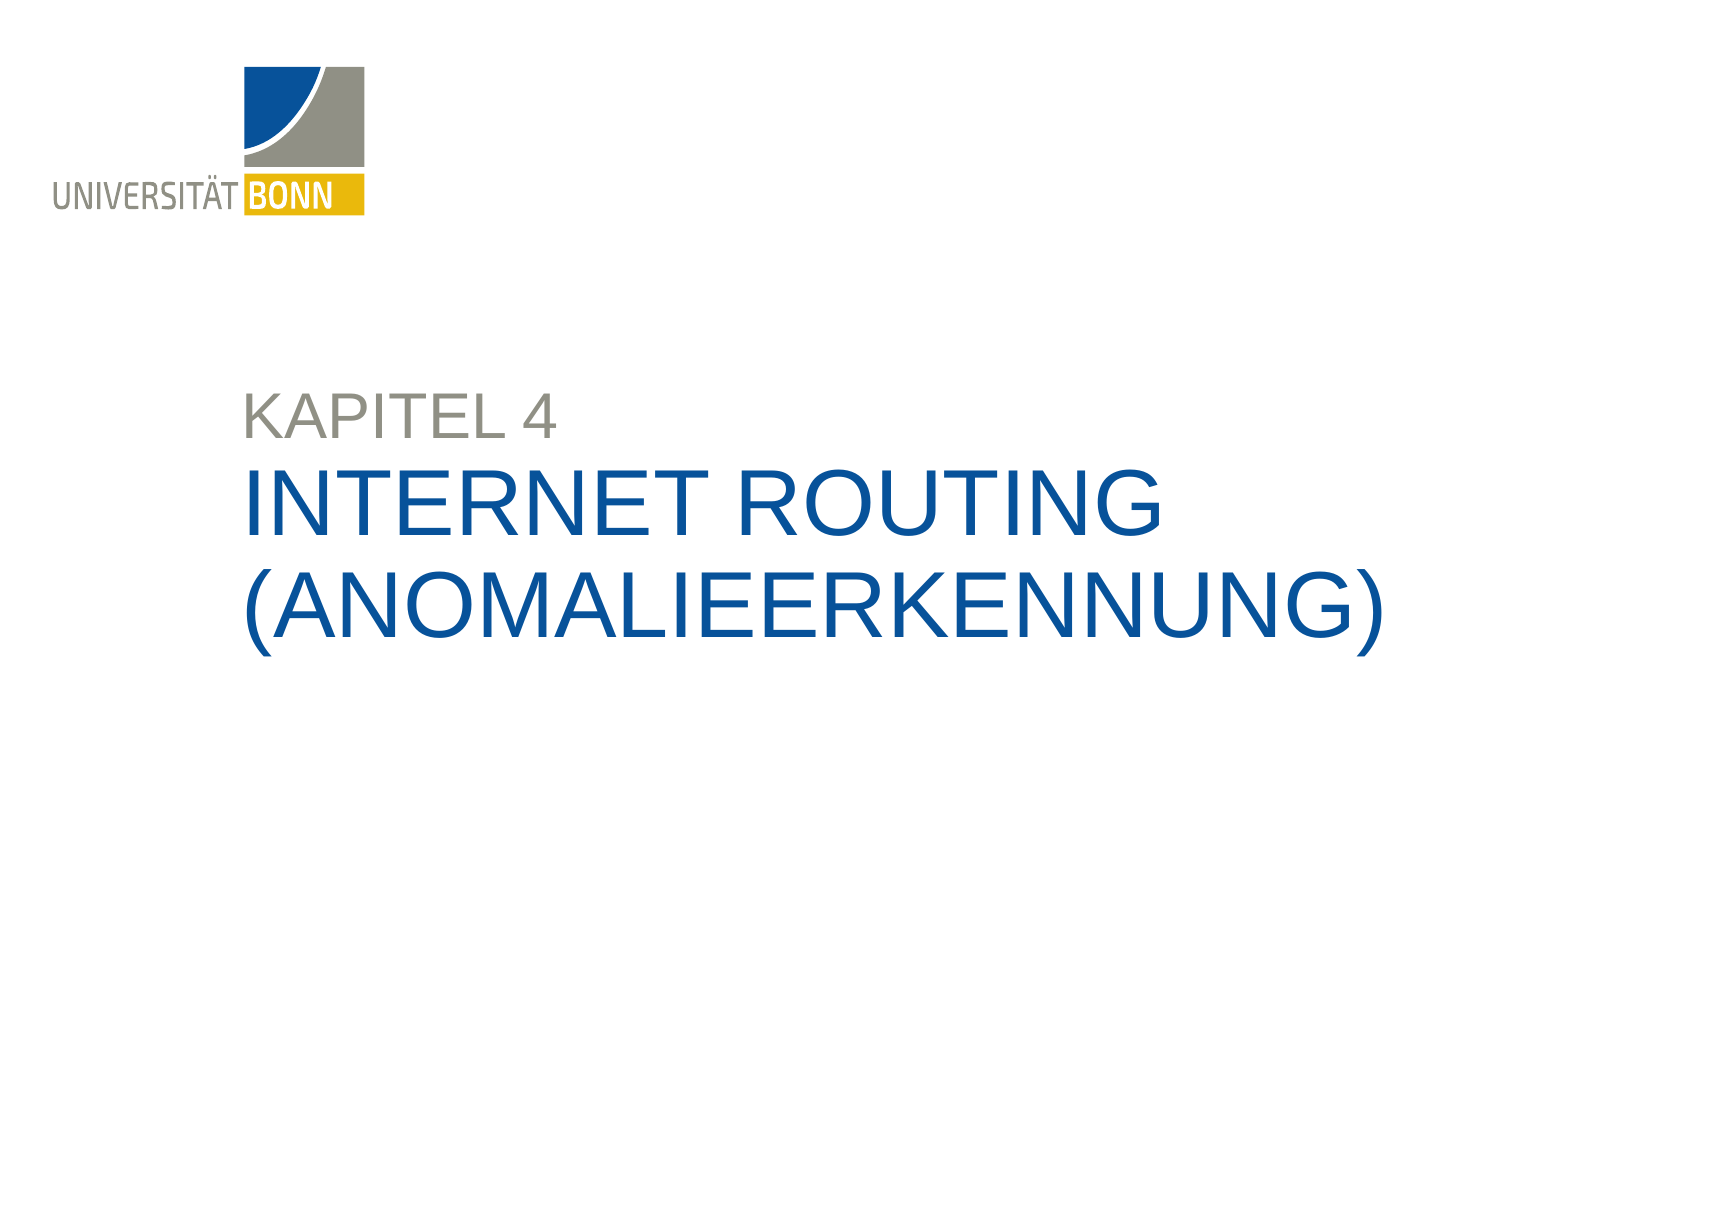

Kapitel 4
# Internet Routing (anomalieerkennung)
22. Mai 2023
2
Matthias Wübbeling - Vorlesung Netzwerksicherheit - SoSe 2023